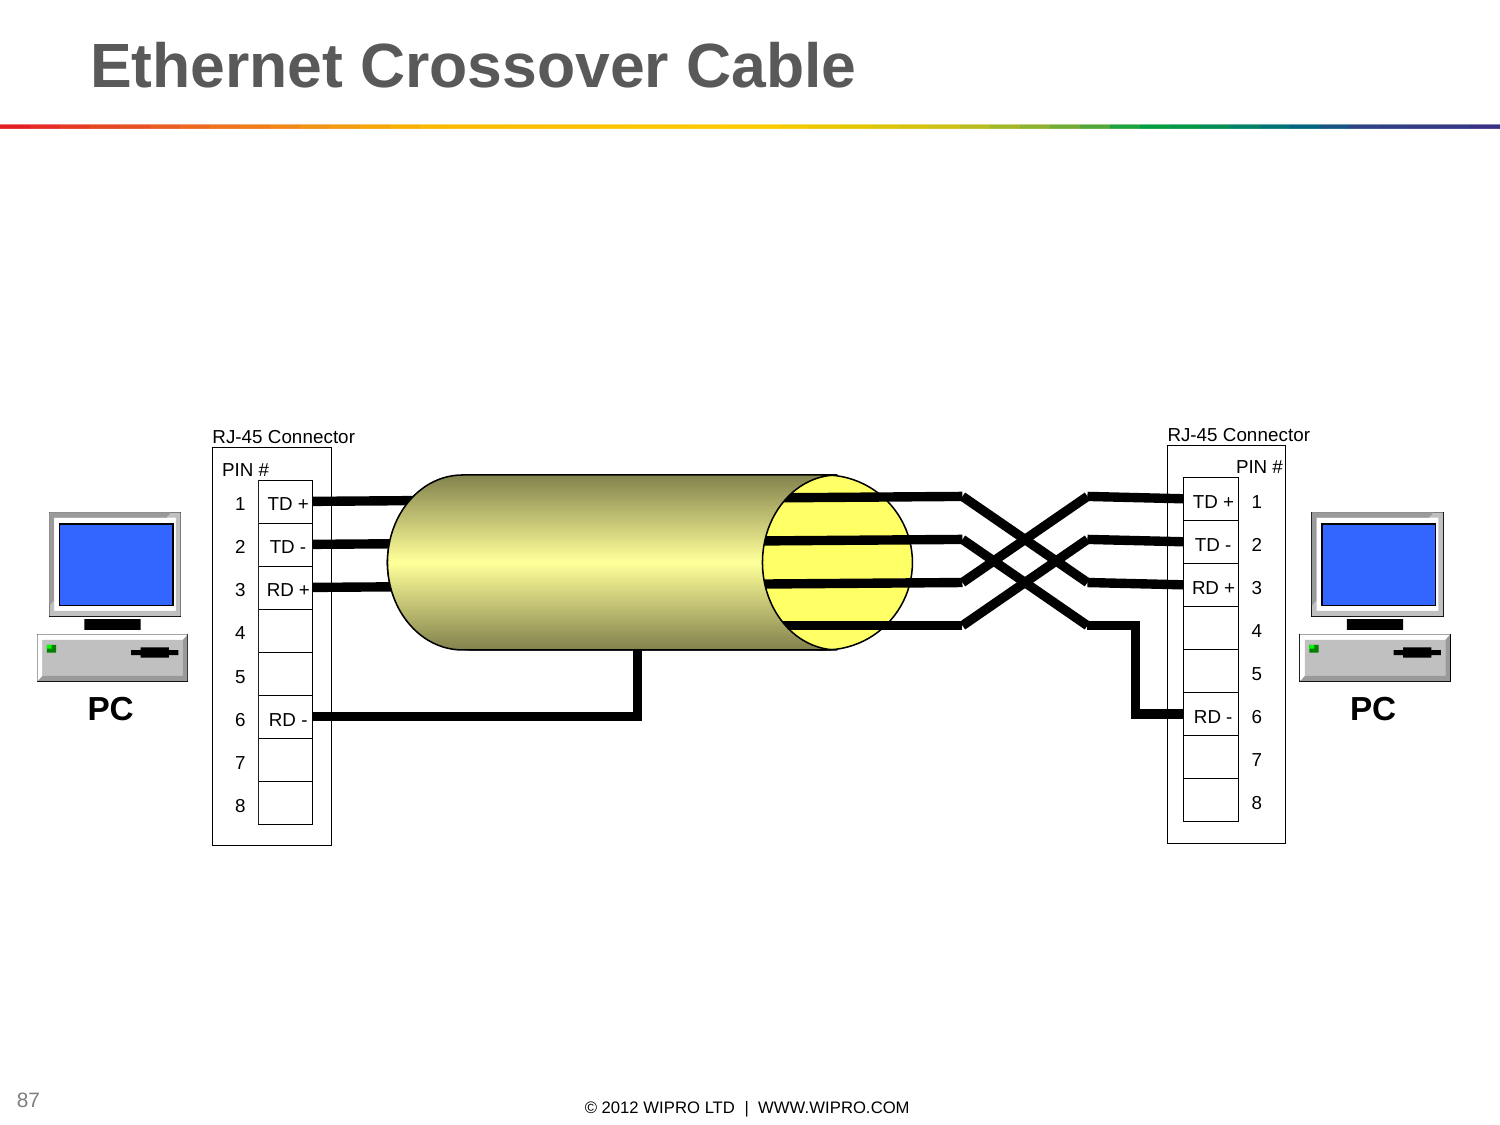

87
# Ethernet Crossover Cable
RJ-45 Connector

PIN #

TD +
1

TD -
2

RD +
3

4

5

RD -
6

7

8
RJ-45 Connector

PIN #

1
TD +

2
TD -

3
RD +

4

5

6
RD -

7

8

PC
PC